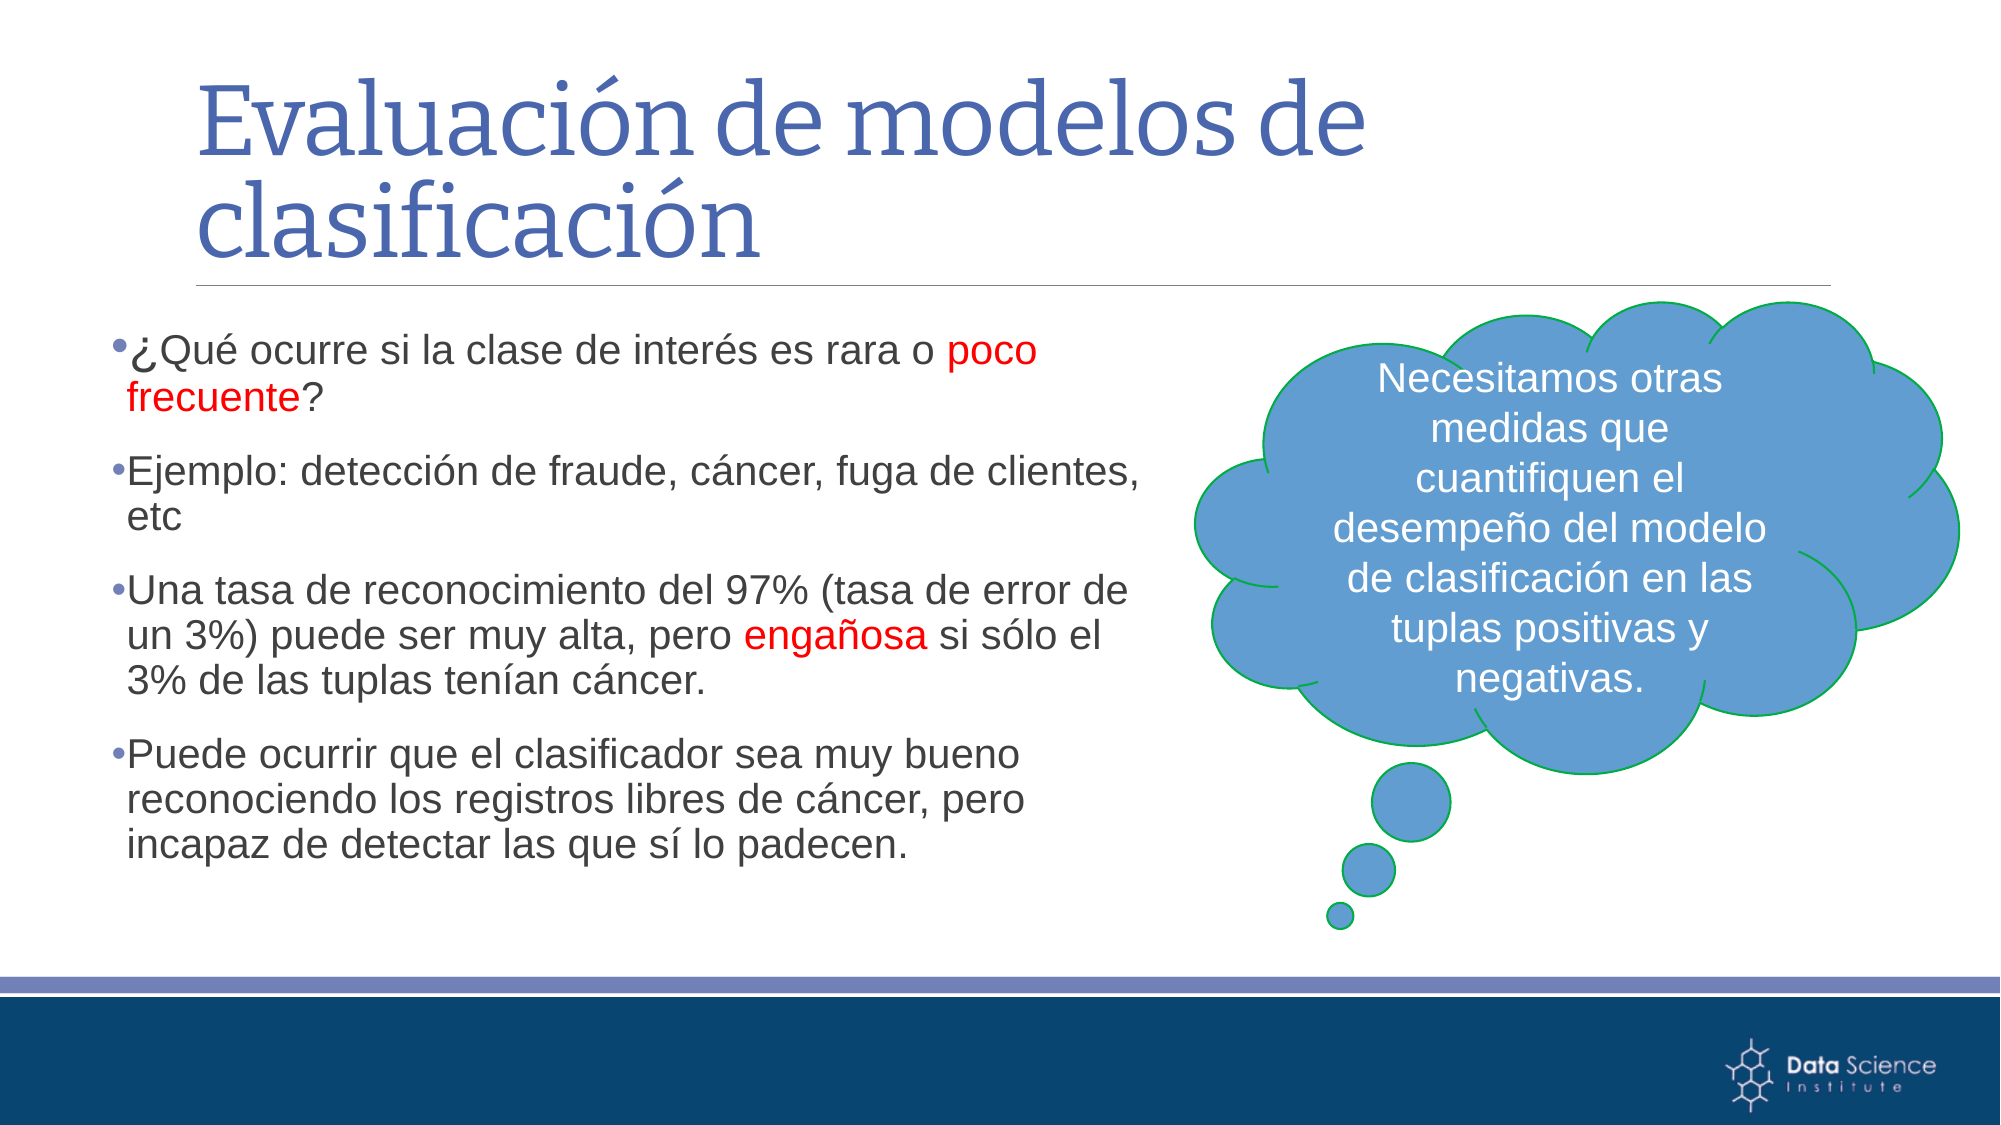

# Evaluación de modelos de clasificación
Necesitamos otras medidas que cuantifiquen el desempeño del modelo de clasificación en las tuplas positivas y negativas.
¿Qué ocurre si la clase de interés es rara o poco frecuente?
Ejemplo: detección de fraude, cáncer, fuga de clientes, etc
Una tasa de reconocimiento del 97% (tasa de error de un 3%) puede ser muy alta, pero engañosa si sólo el 3% de las tuplas tenían cáncer.
Puede ocurrir que el clasificador sea muy bueno reconociendo los registros libres de cáncer, pero incapaz de detectar las que sí lo padecen.